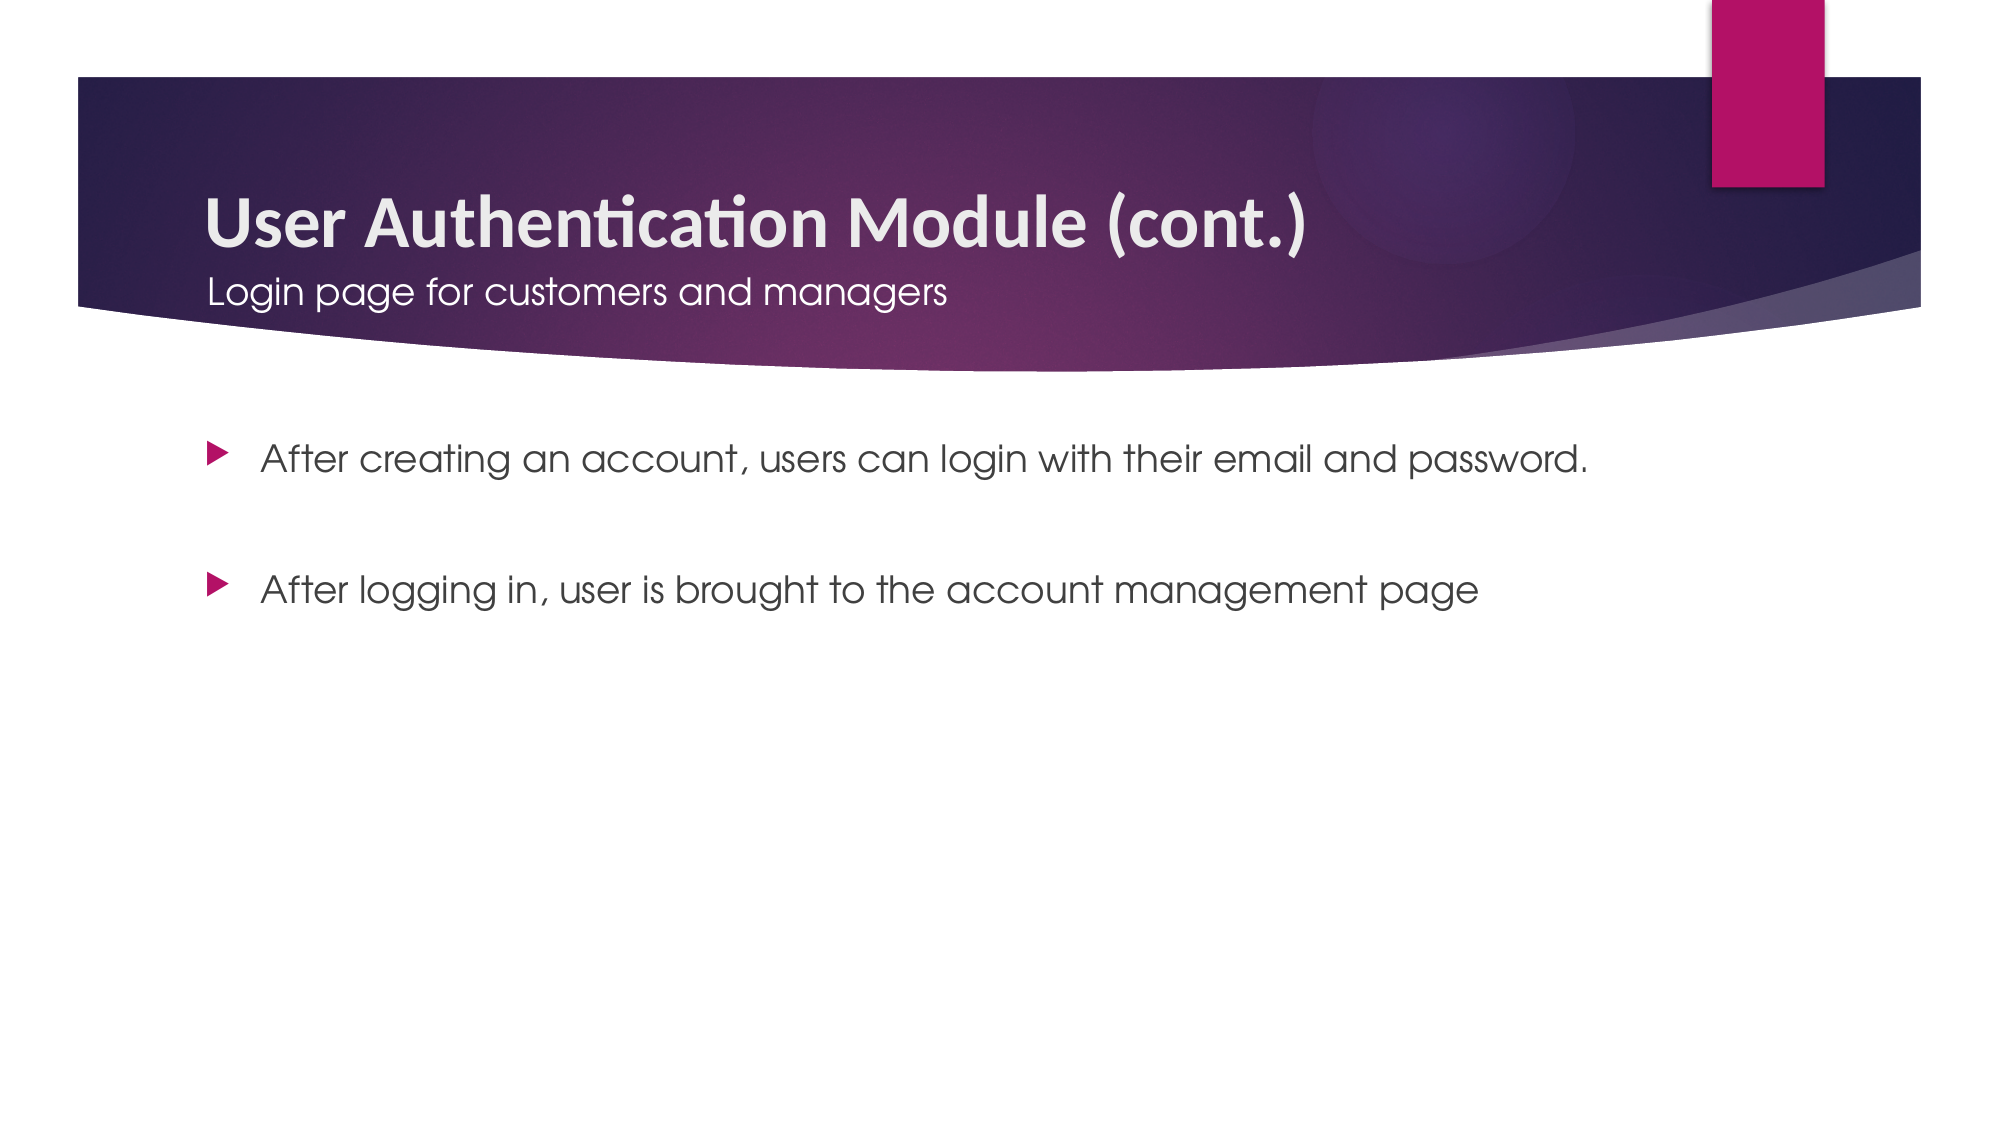

# User Authentication Module (cont.)
Login page for customers and managers
After creating an account, users can login with their email and password.

After logging in, user is brought to the account management page